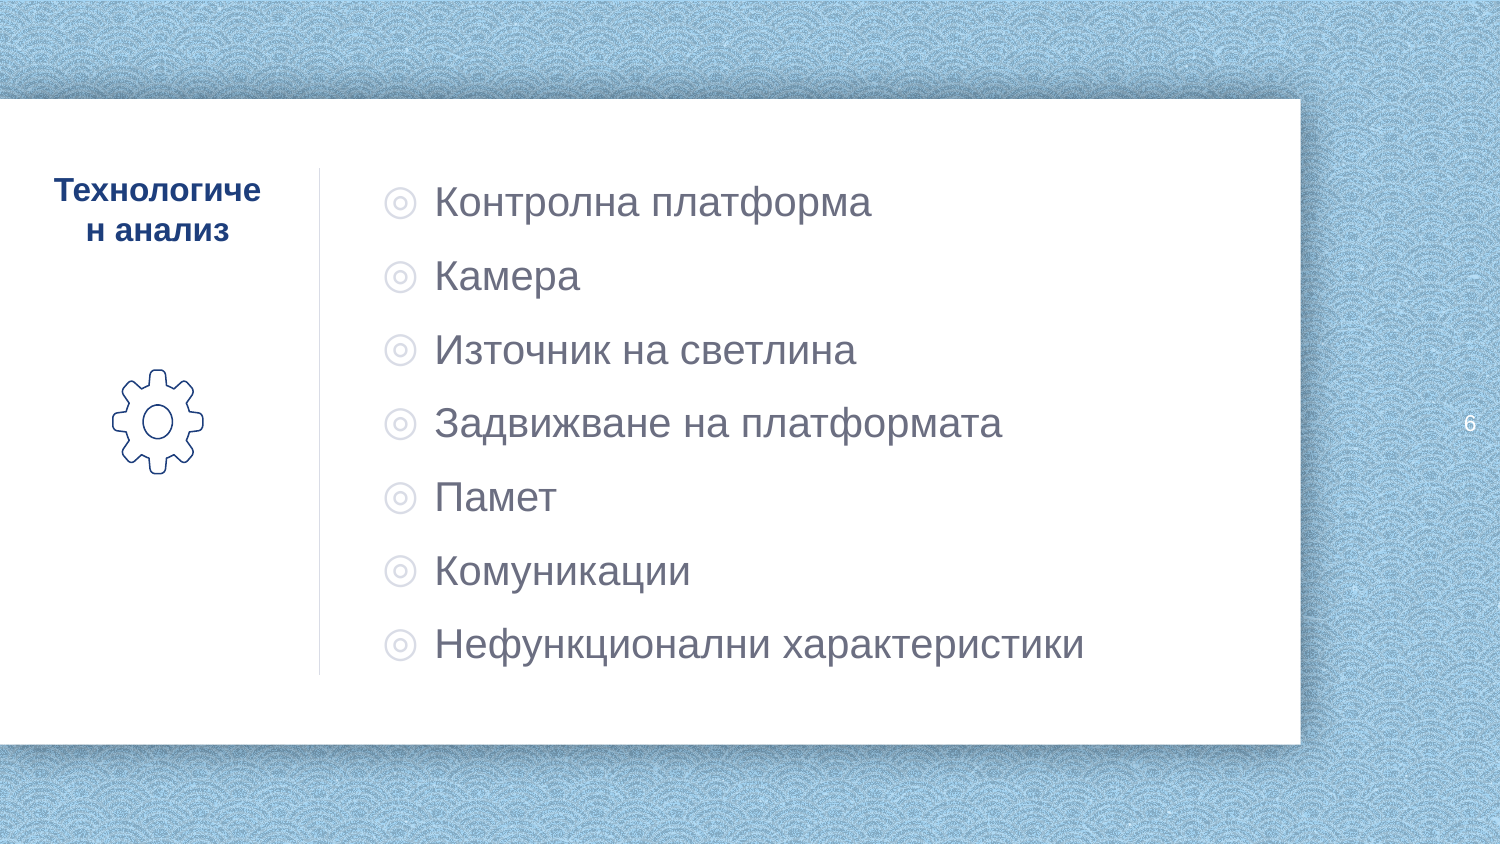

6
# Технологичен анализ
Контролна платформа
Камера
Източник на светлина
Задвижване на платформата
Памет
Комуникации
Нефункционални характеристики